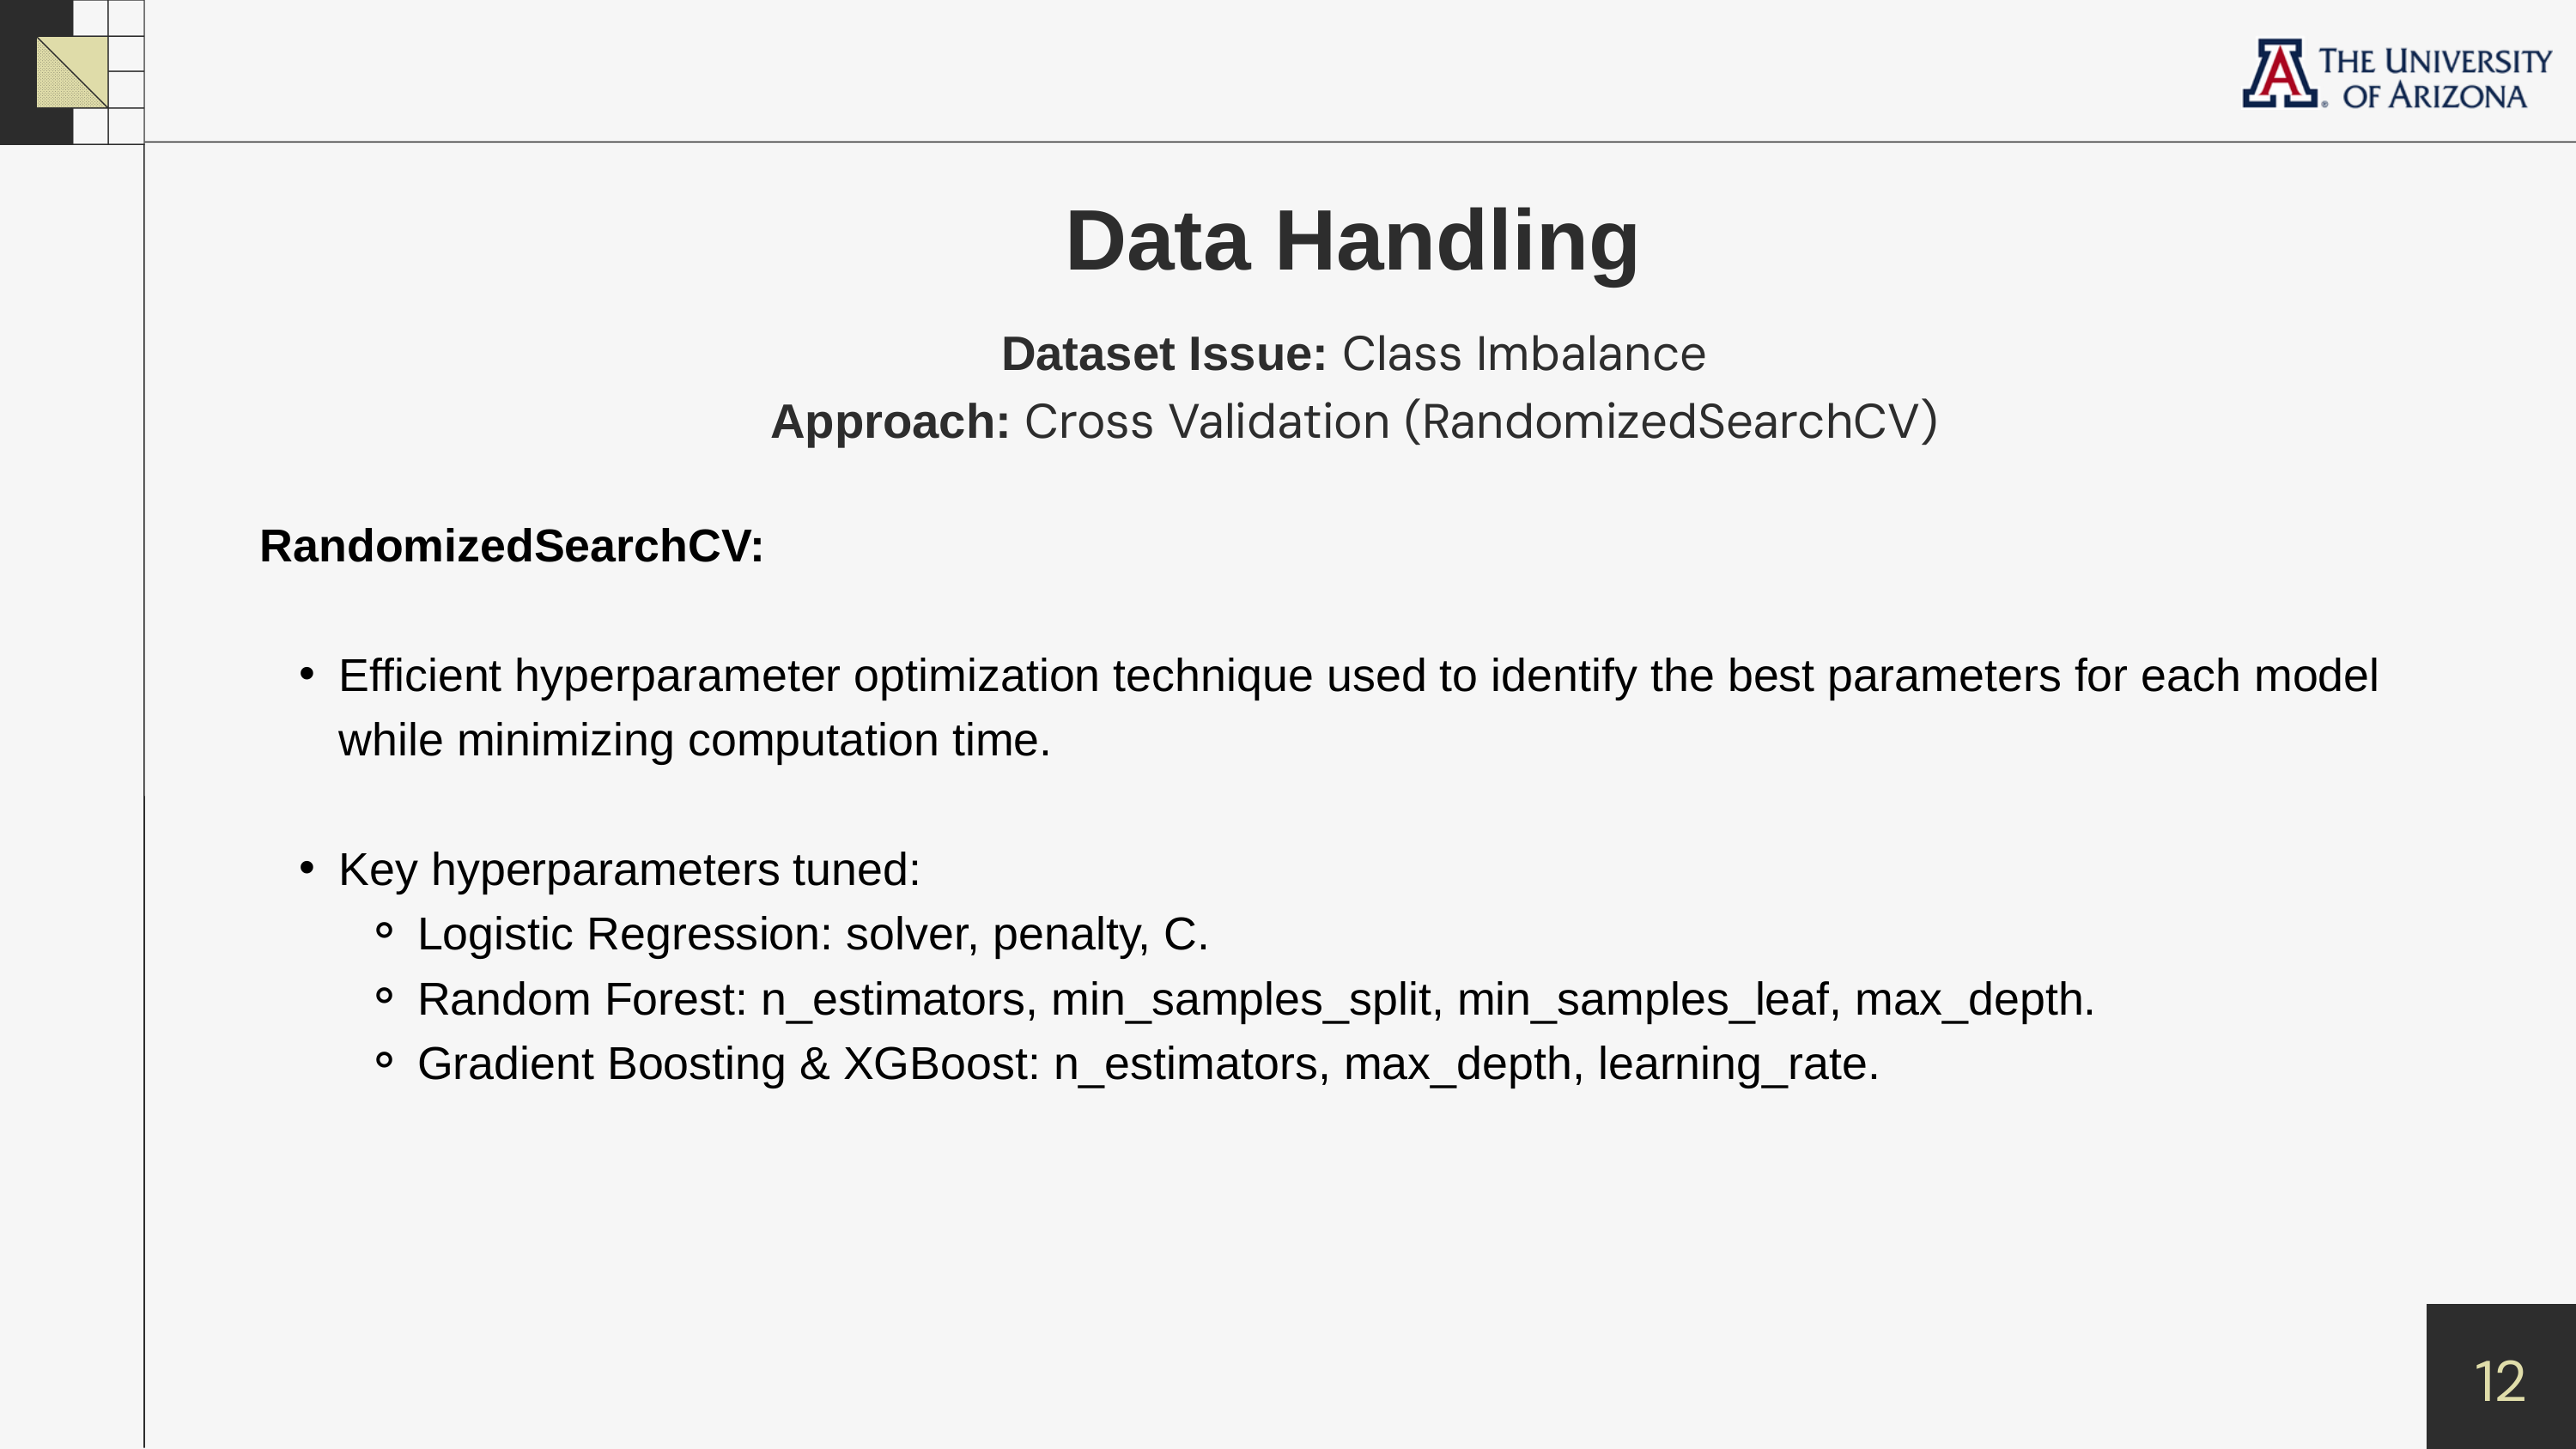

Data Handling
Dataset Issue: Class Imbalance
Approach: Cross Validation (RandomizedSearchCV)
RandomizedSearchCV:

Efficient hyperparameter optimization technique used to identify the best parameters for each model while minimizing computation time.

Key hyperparameters tuned:
Logistic Regression: solver, penalty, C.
Random Forest: n_estimators, min_samples_split, min_samples_leaf, max_depth.
Gradient Boosting & XGBoost: n_estimators, max_depth, learning_rate.

12